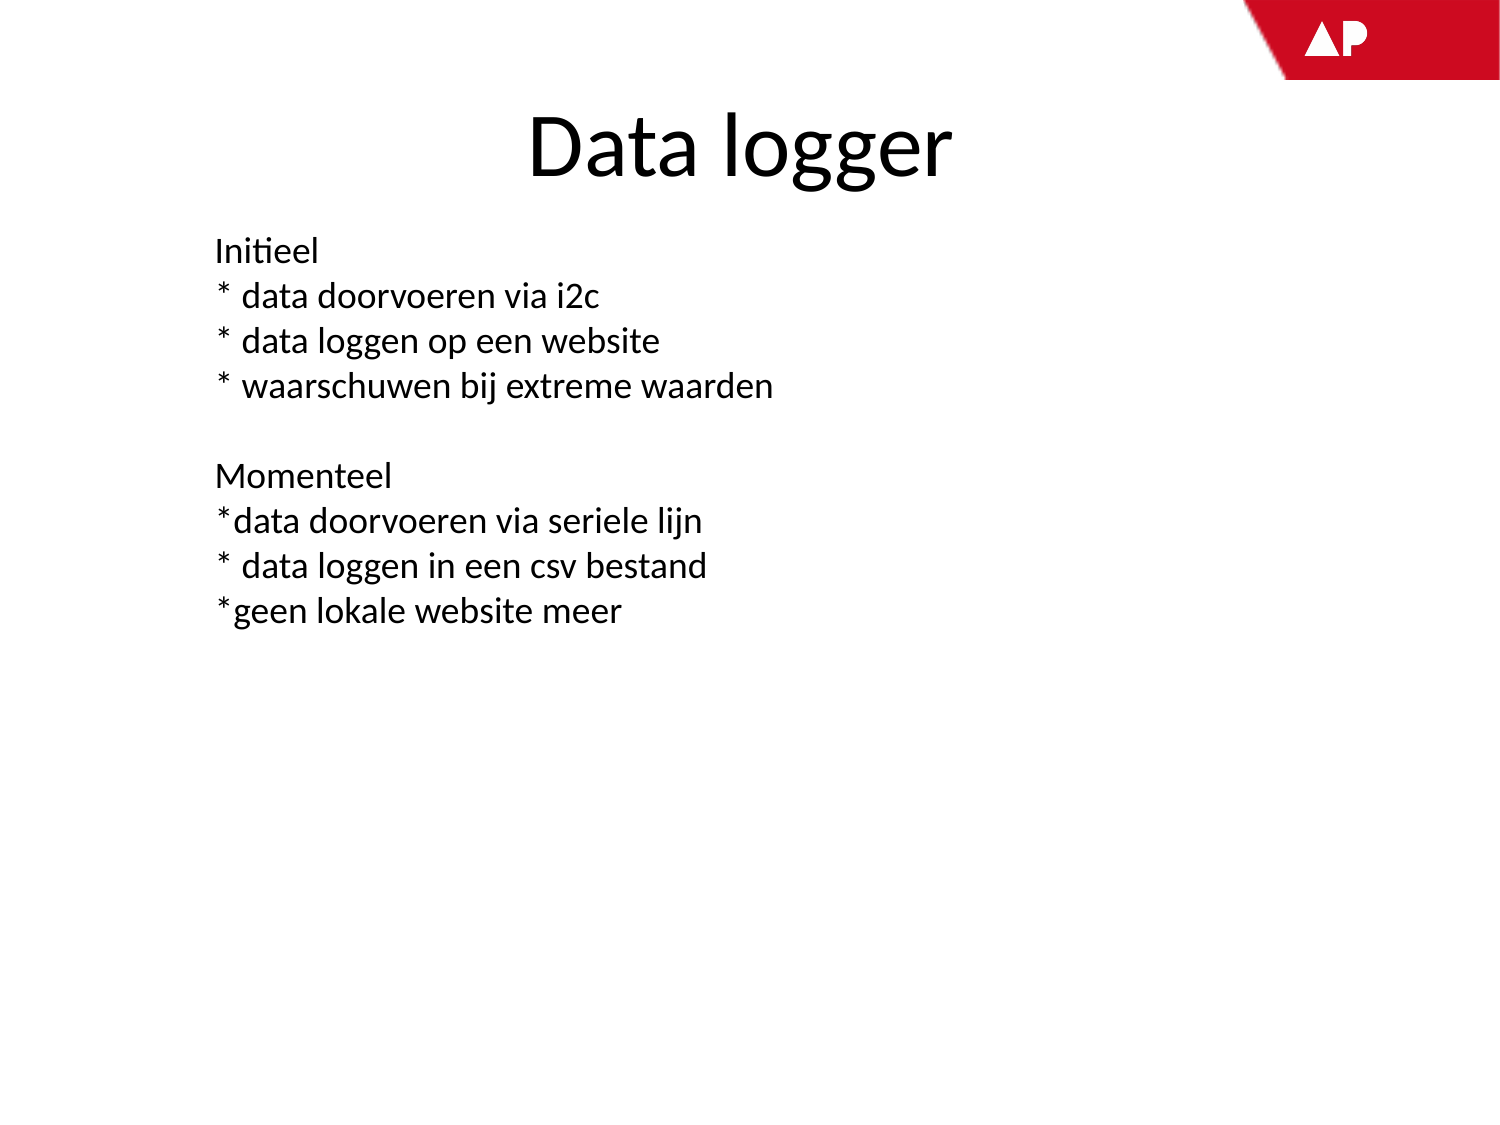

# Data logger
Initieel
* data doorvoeren via i2c
* data loggen op een website
* waarschuwen bij extreme waarden

Momenteel
*data doorvoeren via seriele lijn
* data loggen in een csv bestand
*geen lokale website meer